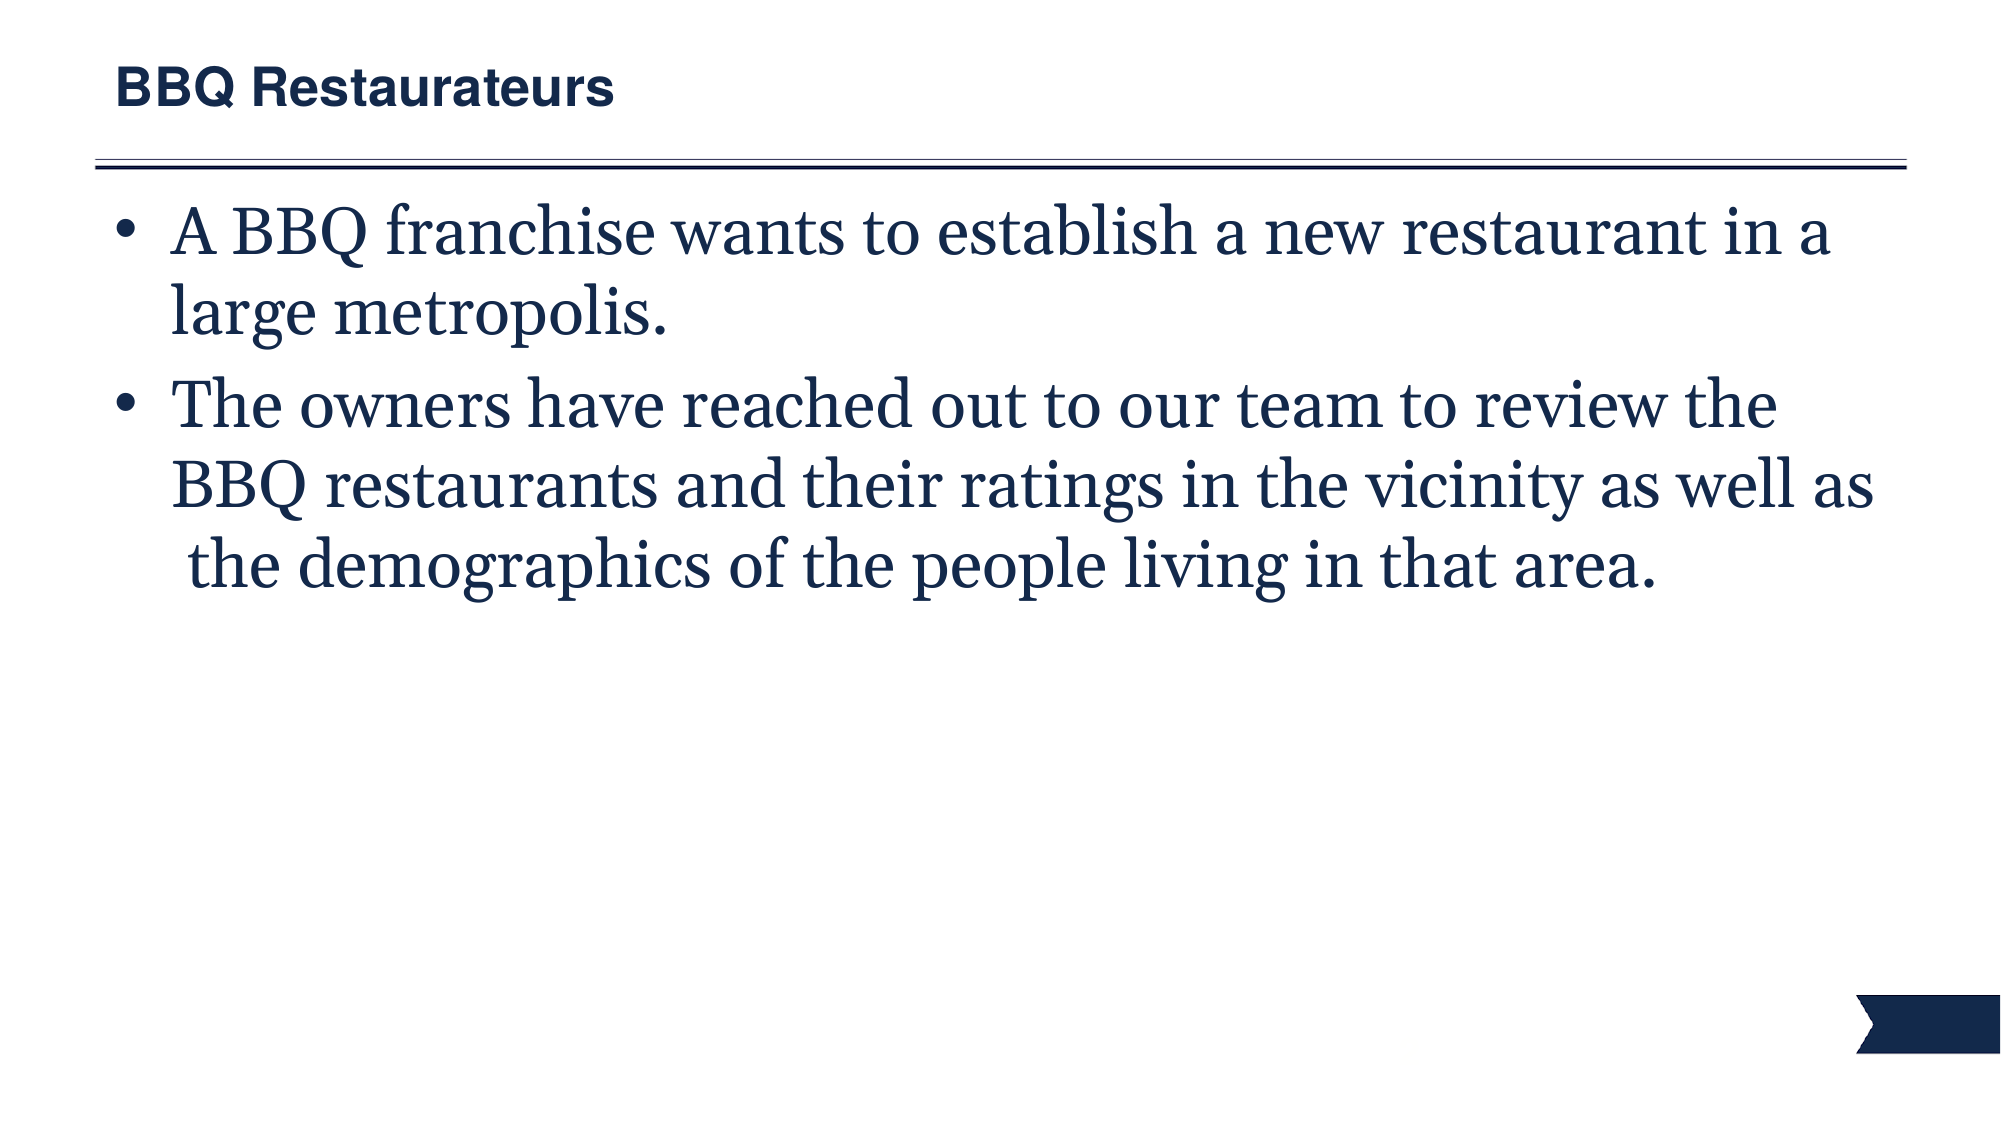

# BBQ Restaurateurs
A BBQ franchise wants to establish a new restaurant in a large metropolis.
The owners have reached out to our team to review the BBQ restaurants and their ratings in the vicinity as well as  the demographics of the people living in that area.
2